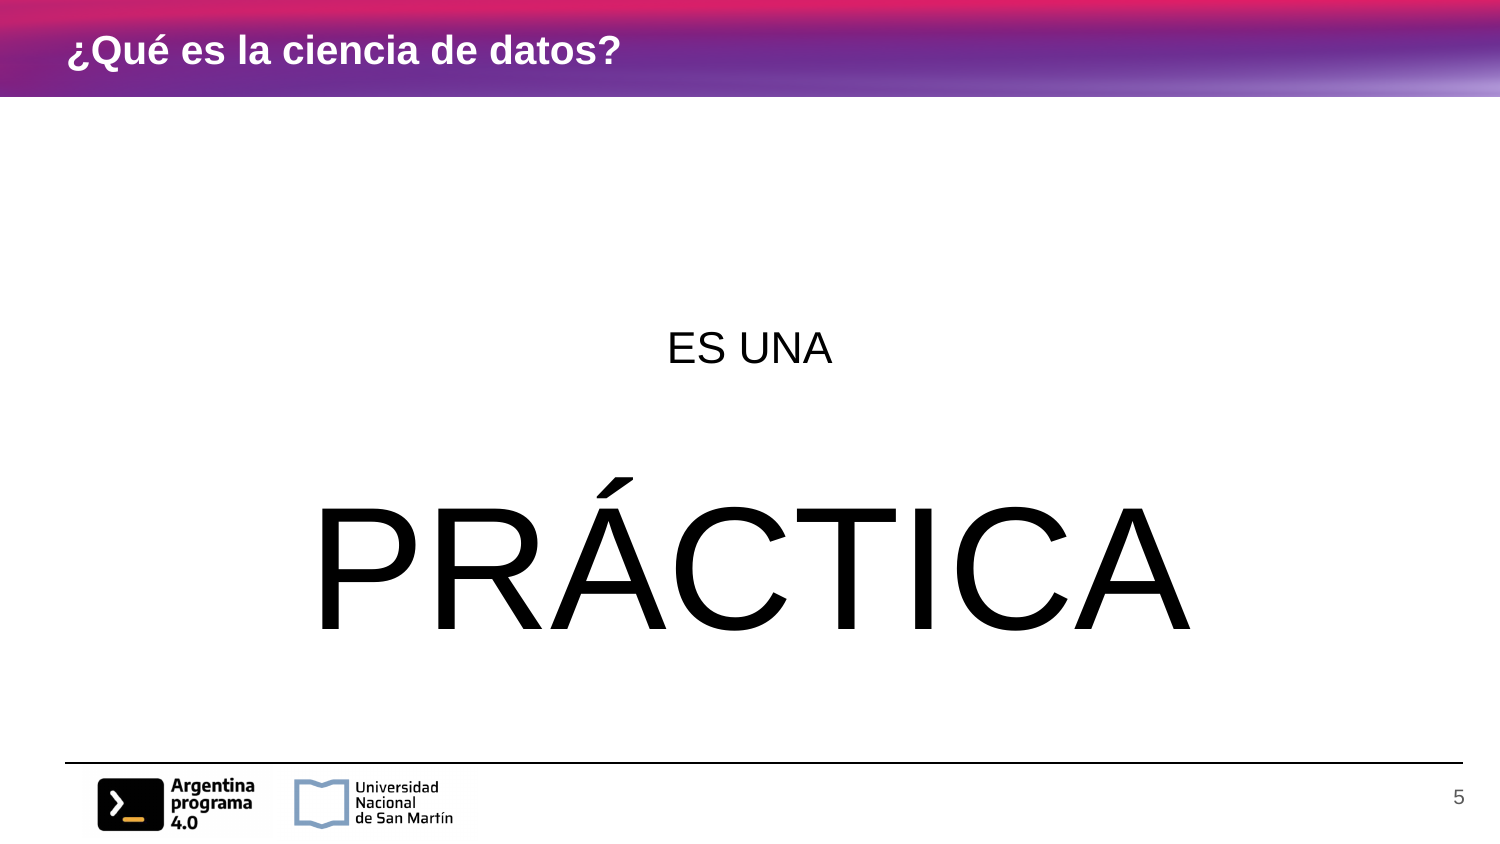

# ¿Qué es la ciencia de datos?
ES UNA
PRÁCTICA
5